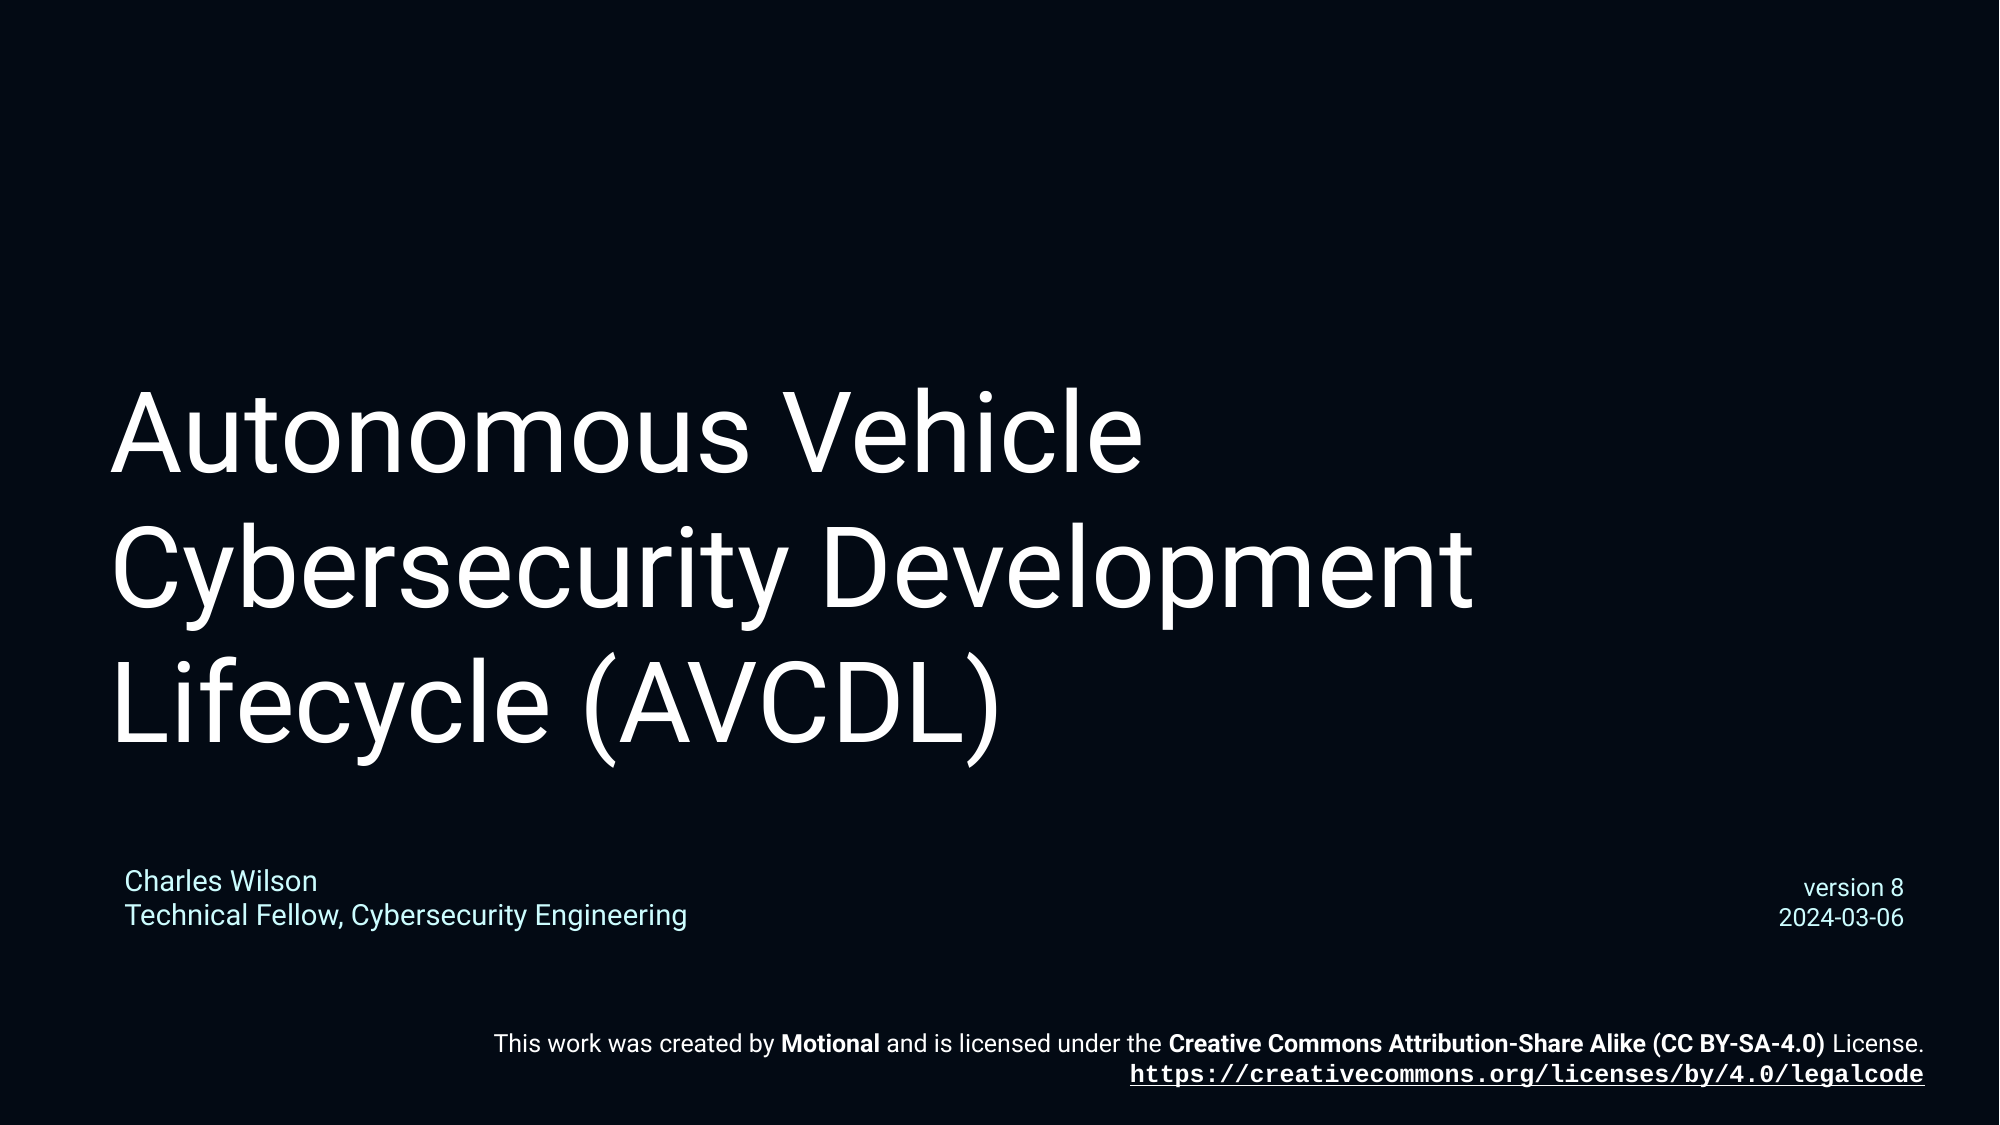

# Autonomous Vehicle Cybersecurity Development Lifecycle (AVCDL)
Charles Wilson
Technical Fellow, Cybersecurity Engineering
version 8
2024-03-06